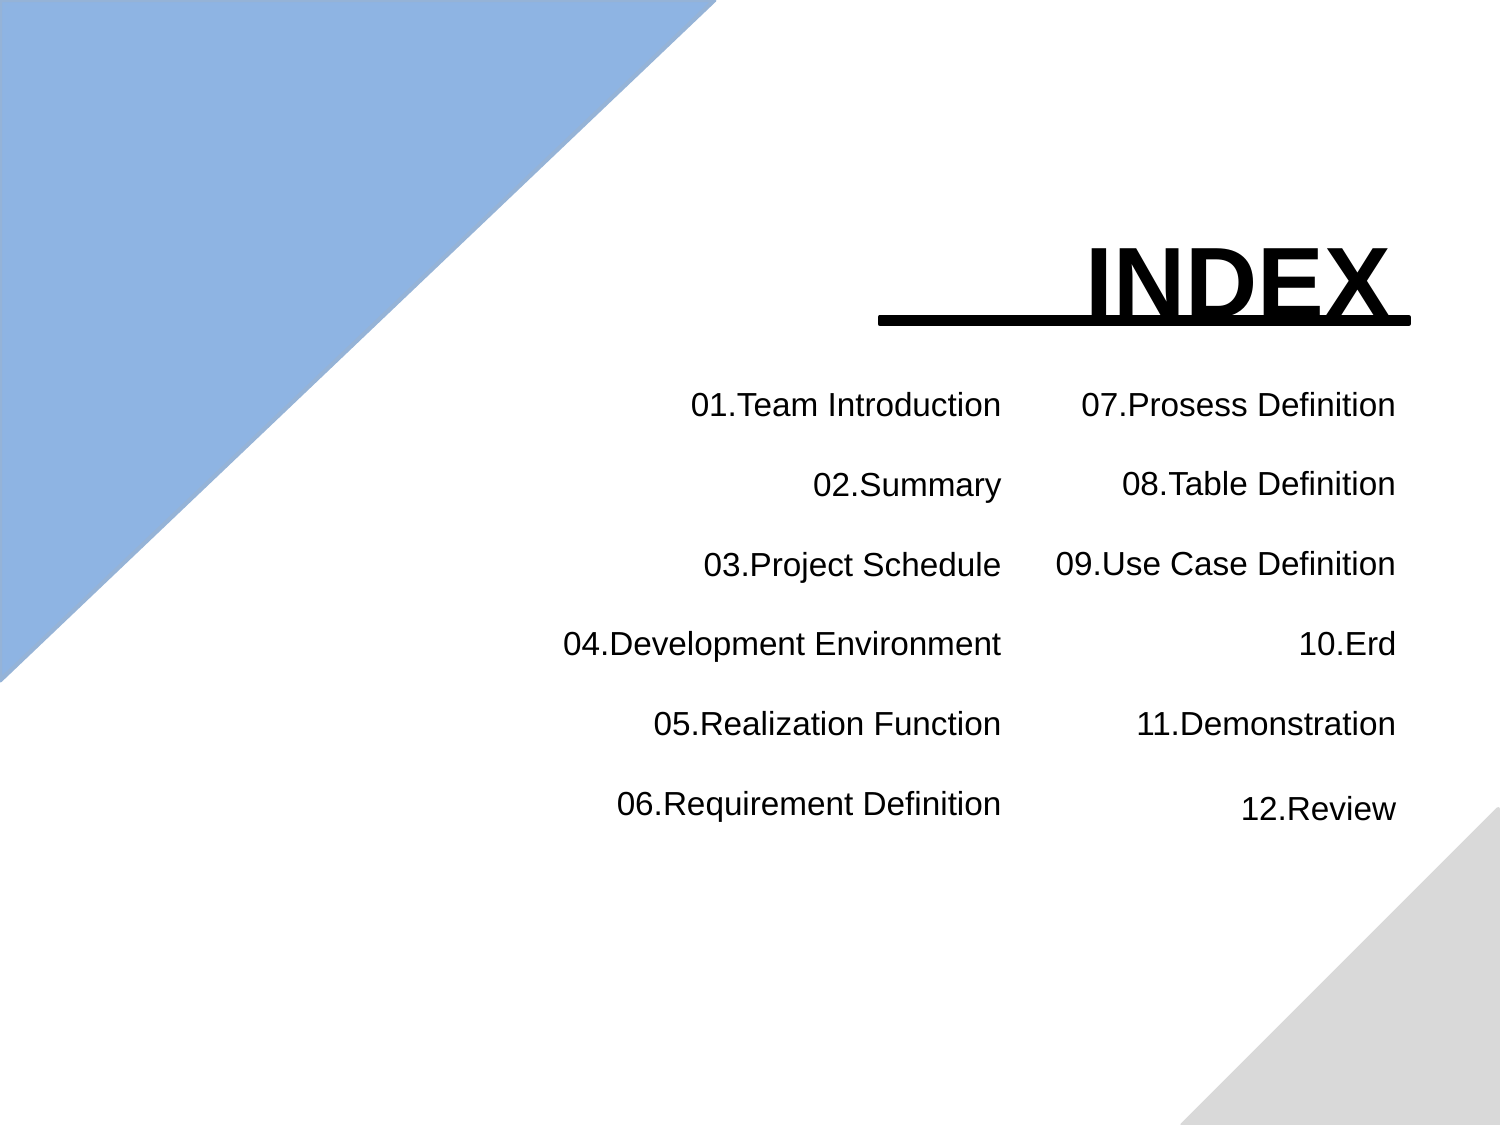

INDEX

07.Prosess Definition

08.Table Definition

09.Use Case Definition

10.Erd

11.Demonstration

12.Review
01.Team Introduction

02.Summary

03.Project Schedule

04.Development Environment

05.Realization Function

06.Requirement Definition